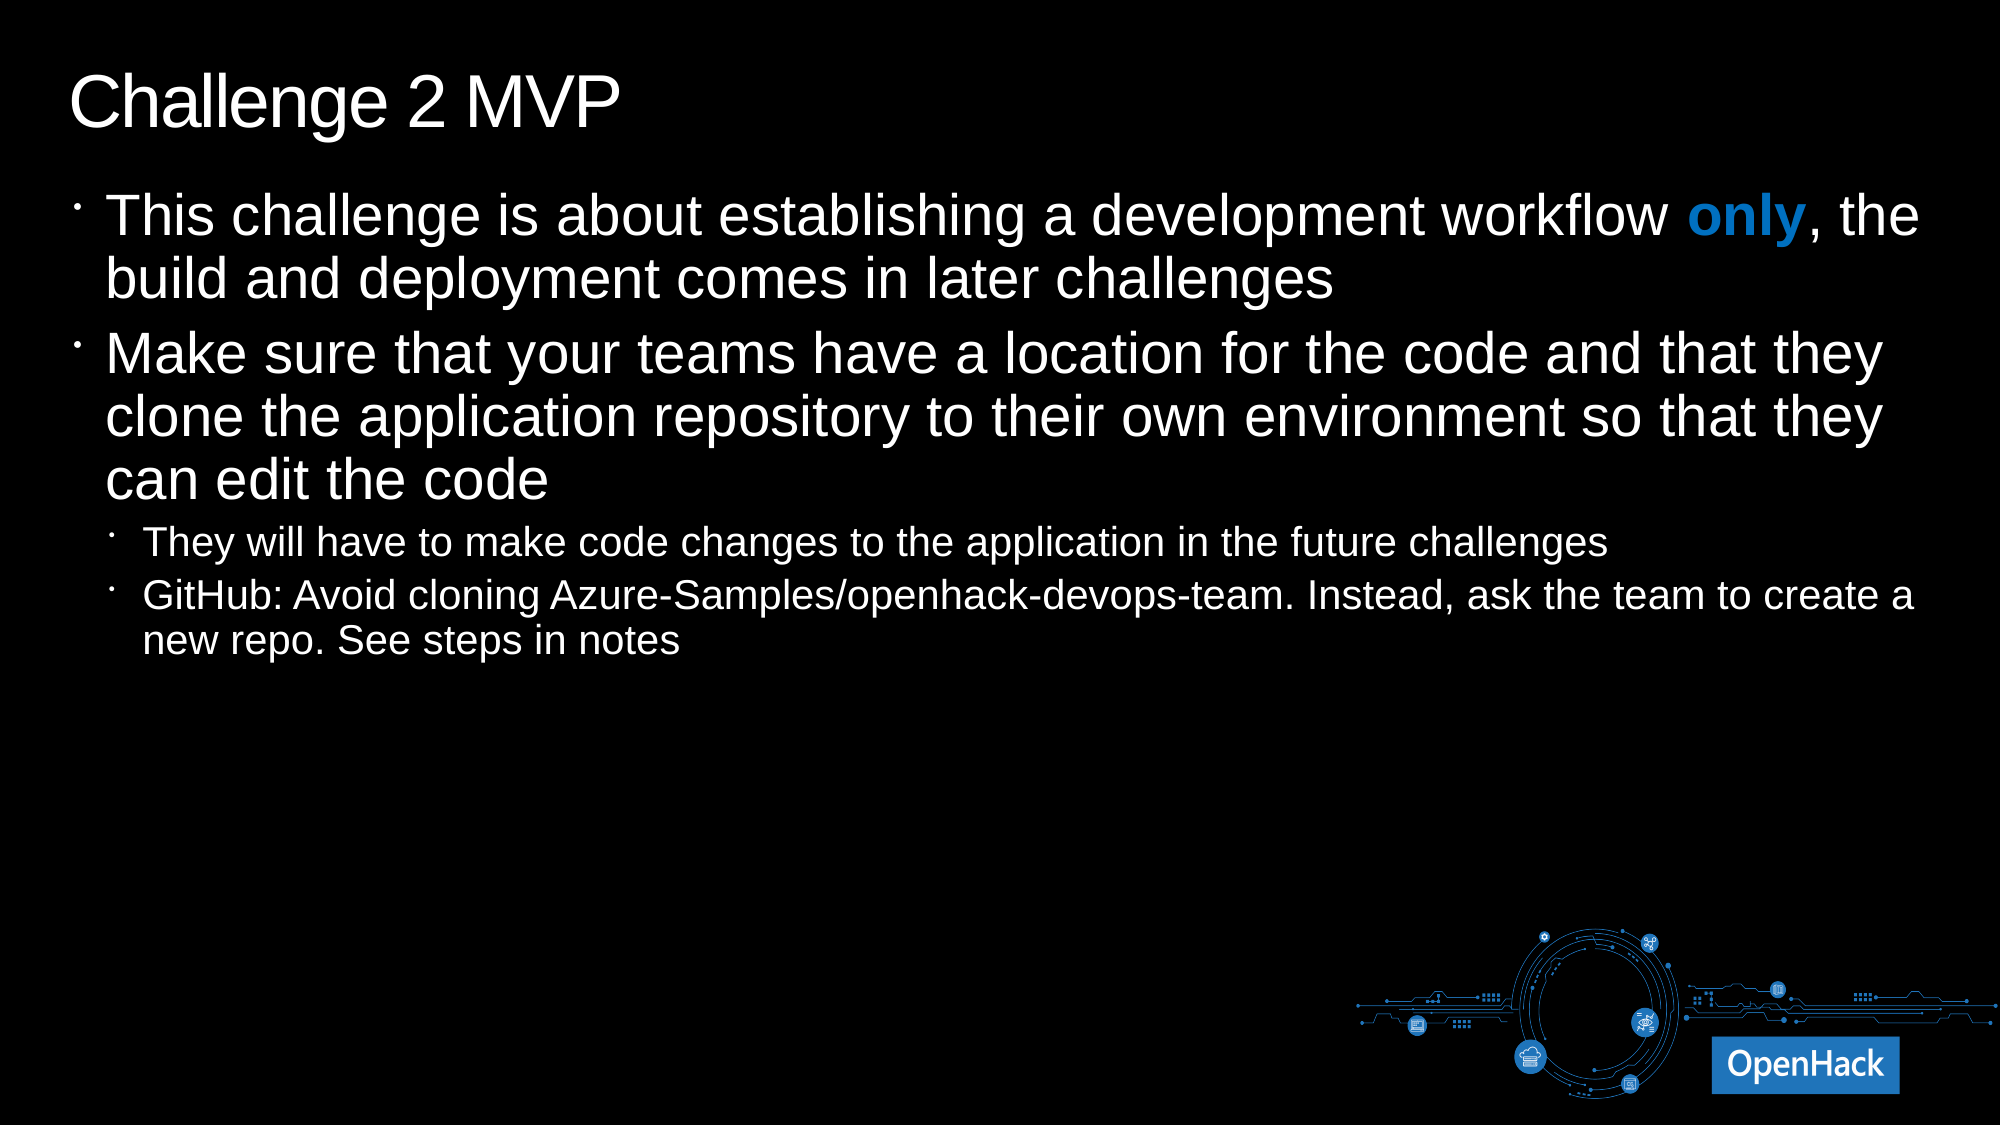

# Challenge 2 MVP
This challenge is about establishing a development workflow only, the build and deployment comes in later challenges
Make sure that your teams have a location for the code and that they clone the application repository to their own environment so that they can edit the code
They will have to make code changes to the application in the future challenges
GitHub: Avoid cloning Azure-Samples/openhack-devops-team. Instead, ask the team to create a new repo. See steps in notes